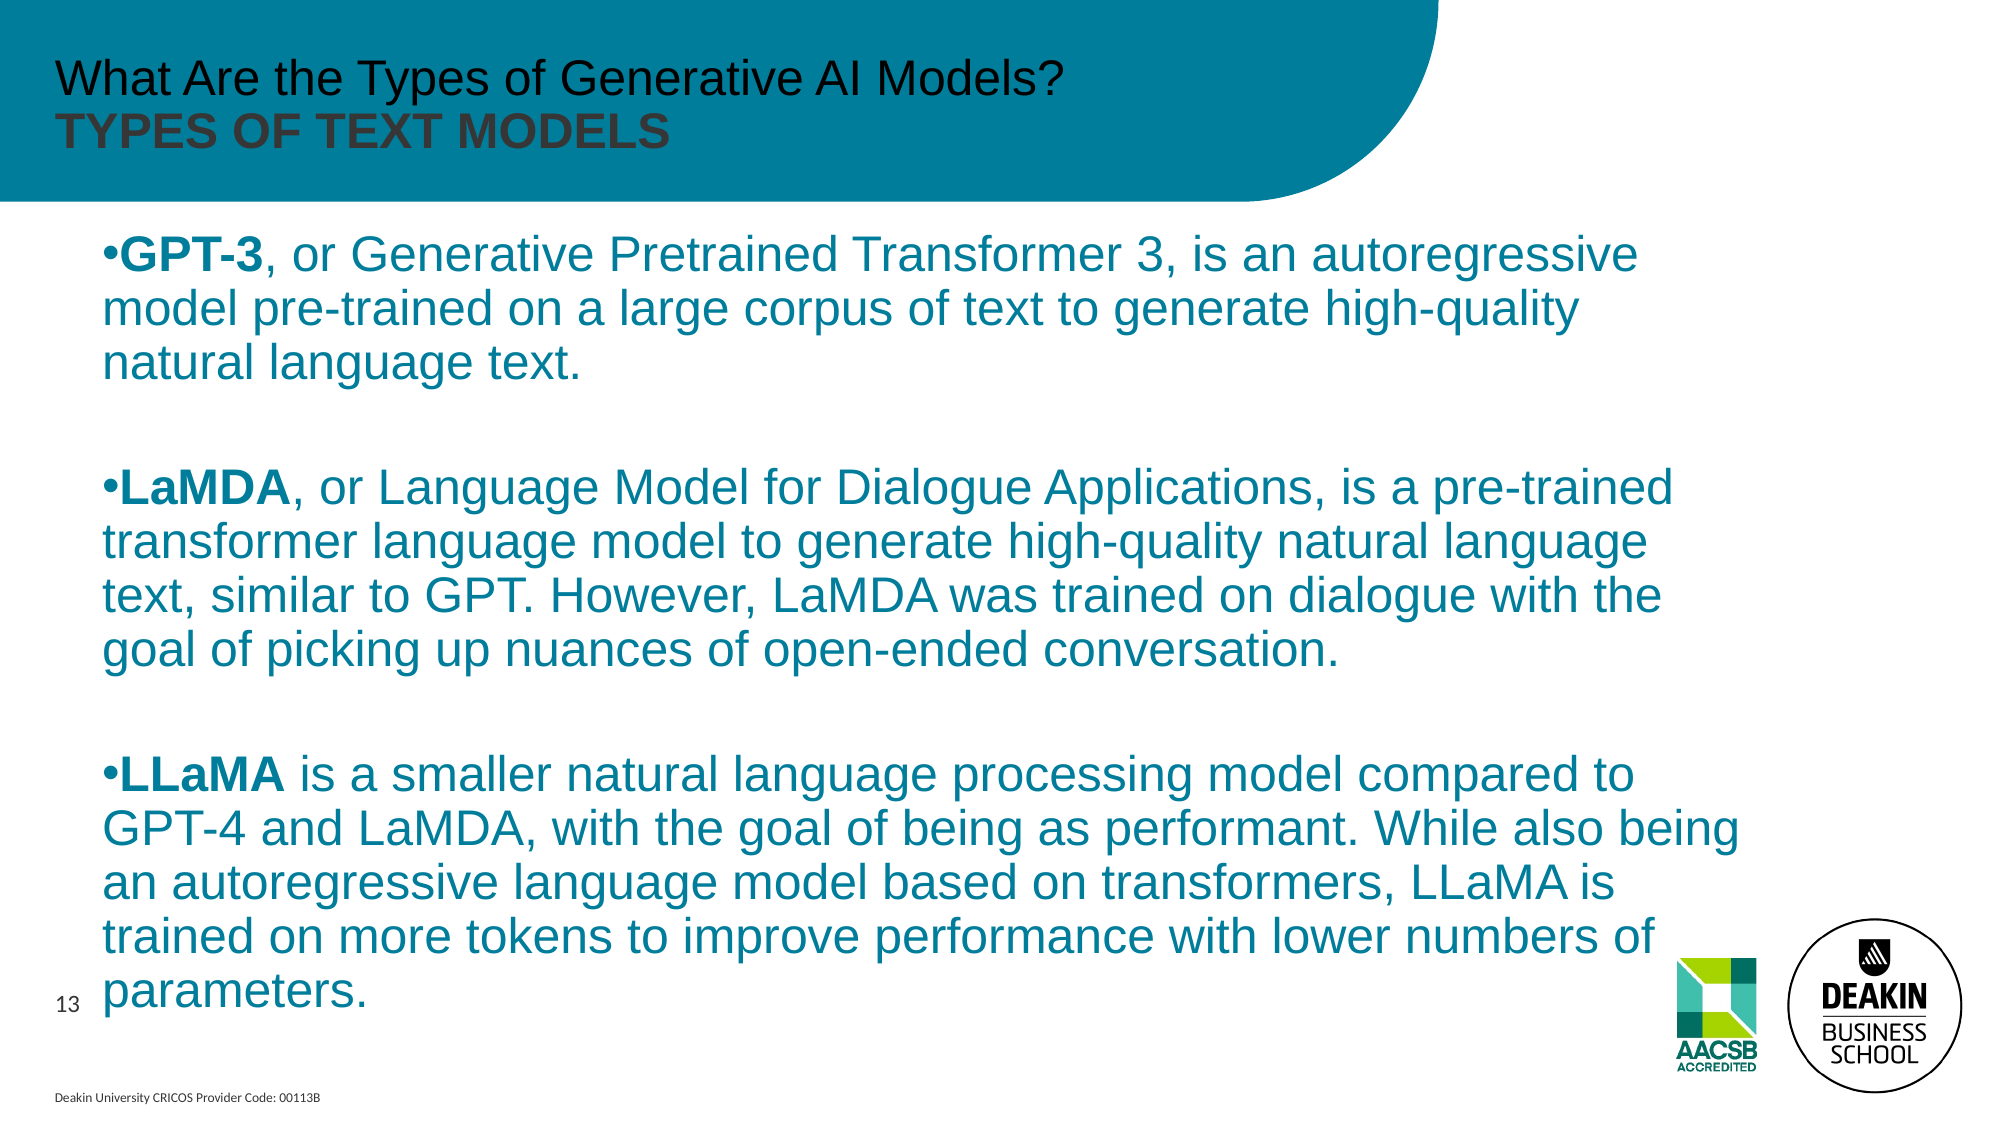

# What Are the Types of Generative AI Models? TYPES OF TEXT MODELS
GPT-3, or Generative Pretrained Transformer 3, is an autoregressive model pre-trained on a large corpus of text to generate high-quality natural language text.
LaMDA, or Language Model for Dialogue Applications, is a pre-trained transformer language model to generate high-quality natural language text, similar to GPT. However, LaMDA was trained on dialogue with the goal of picking up nuances of open-ended conversation.
LLaMA is a smaller natural language processing model compared to GPT-4 and LaMDA, with the goal of being as performant. While also being an autoregressive language model based on transformers, LLaMA is trained on more tokens to improve performance with lower numbers of parameters.

13
Deakin University CRICOS Provider Code: 00113B